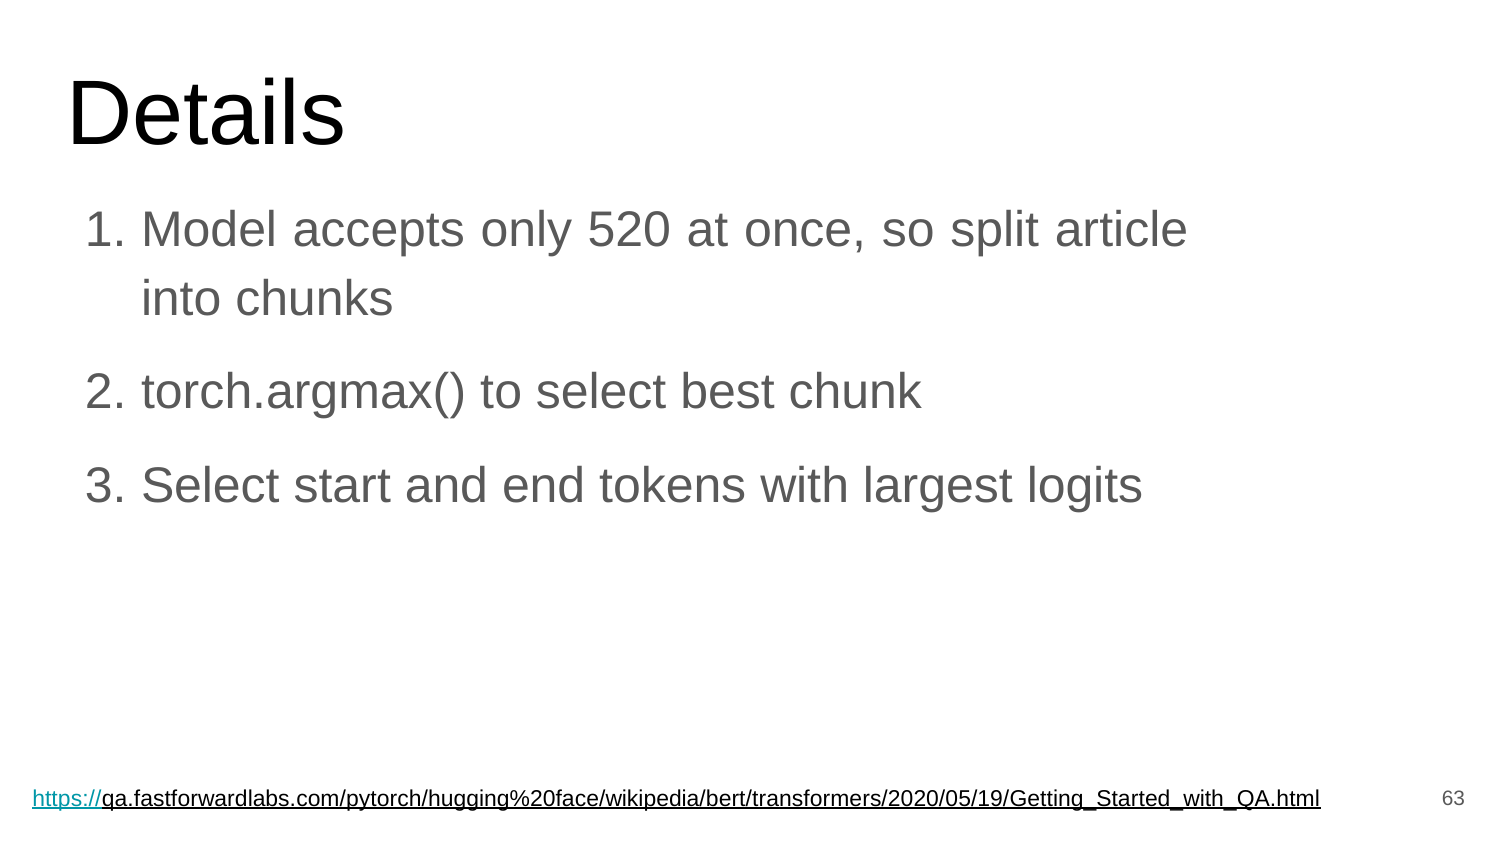

# Details
Model accepts only 520 at once, so split article into chunks
torch.argmax() to select best chunk
Select start and end tokens with largest logits

63
https://qa.fastforwardlabs.com/pytorch/hugging%20face/wikipedia/bert/transformers/2020/05/19/Getting_Started_with_QA.html